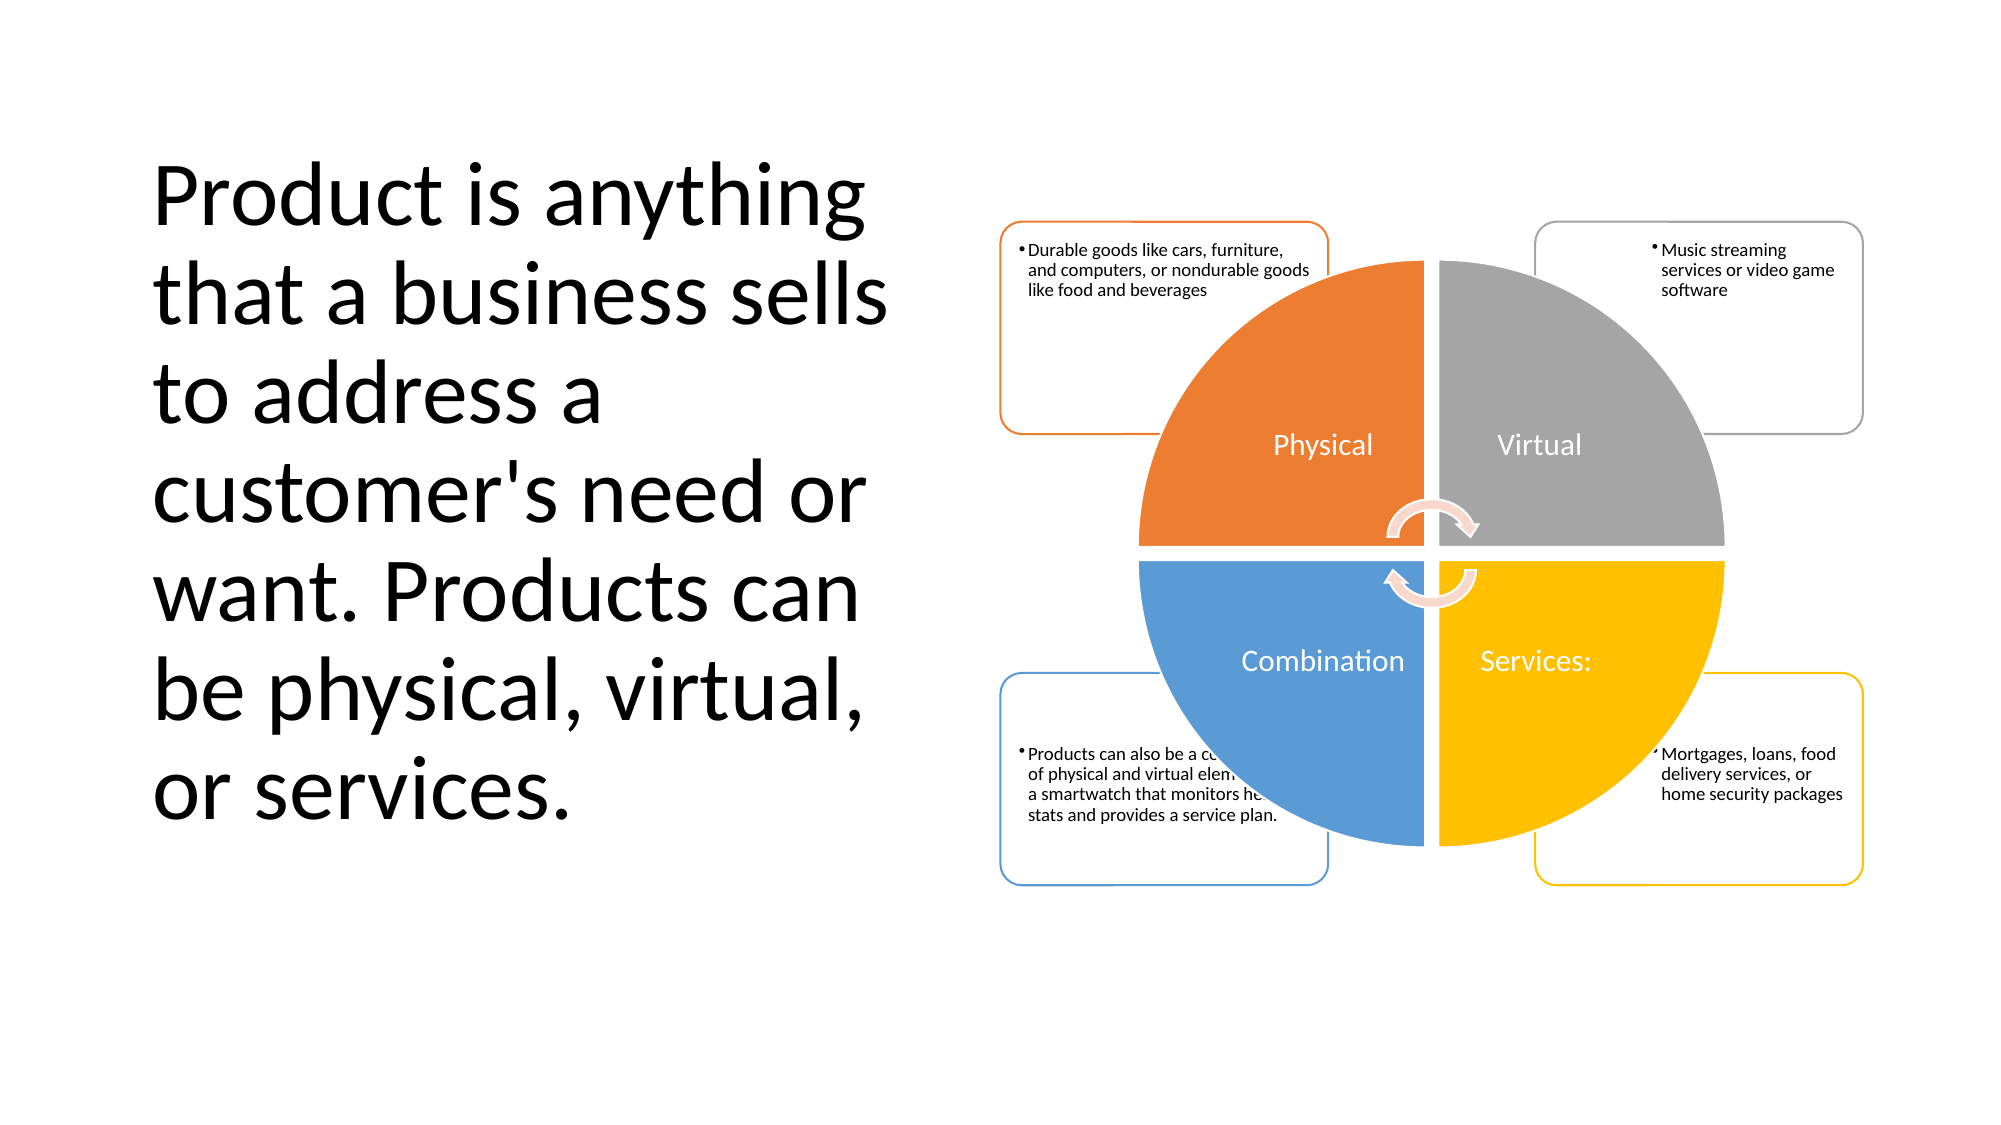

# Product is anything that a business sells to address a customer's need or want. Products can be physical, virtual, or services.
Mortgages, loans, food delivery services, or home security packages
Products can also be a combination of physical and virtual elements, like a smartwatch that monitors health stats and provides a service plan.
Music streaming services or video game software
Durable goods like cars, furniture, and computers, or nondurable goods like food and beverages
Physical
Virtual
Services:
Combination